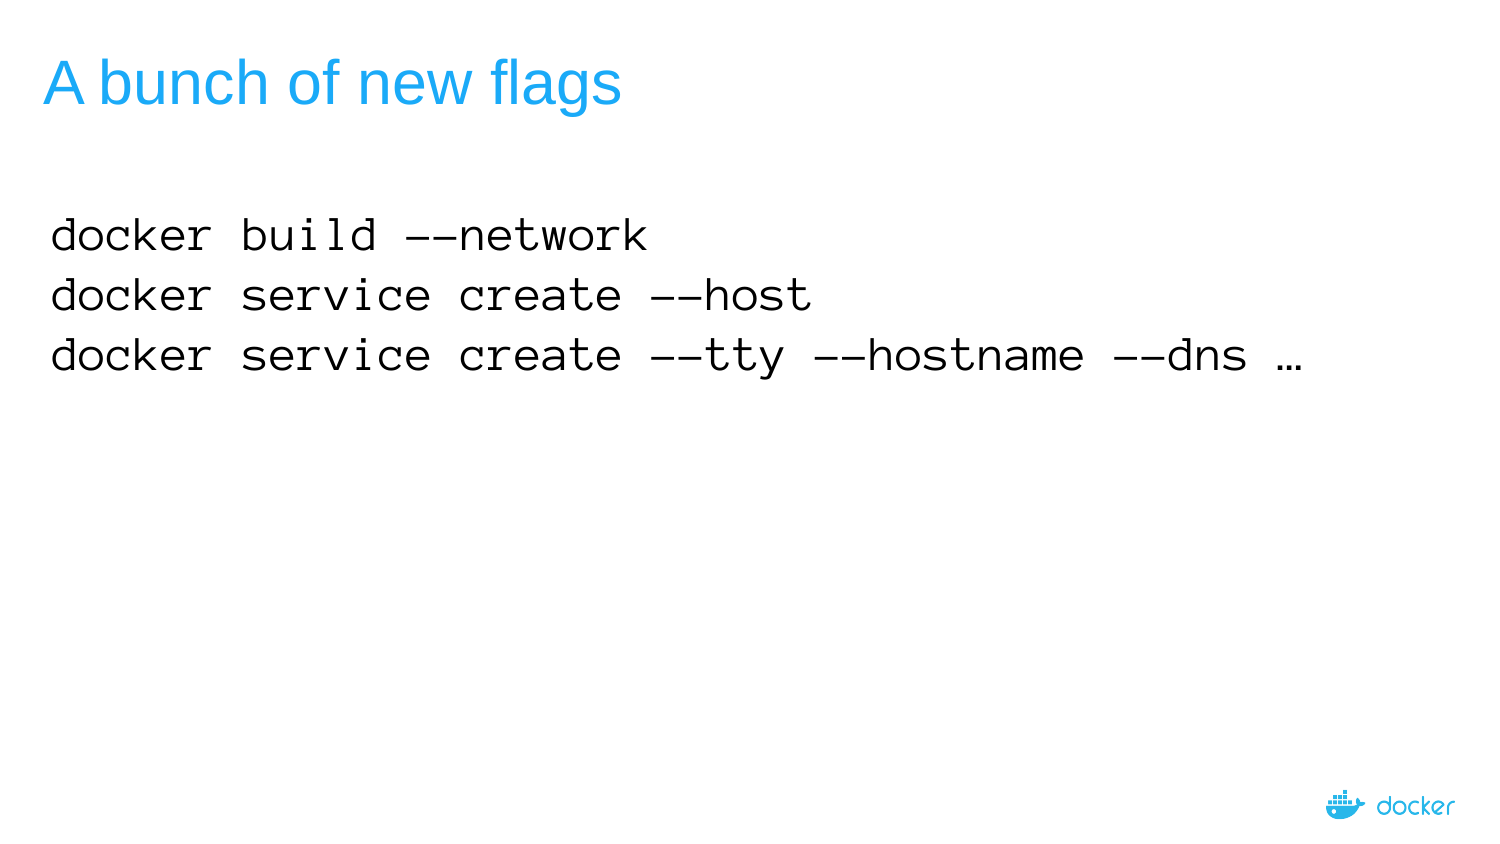

# A bunch of new flags

docker build --network
docker service create --host
docker service create --tty --hostname --dns …